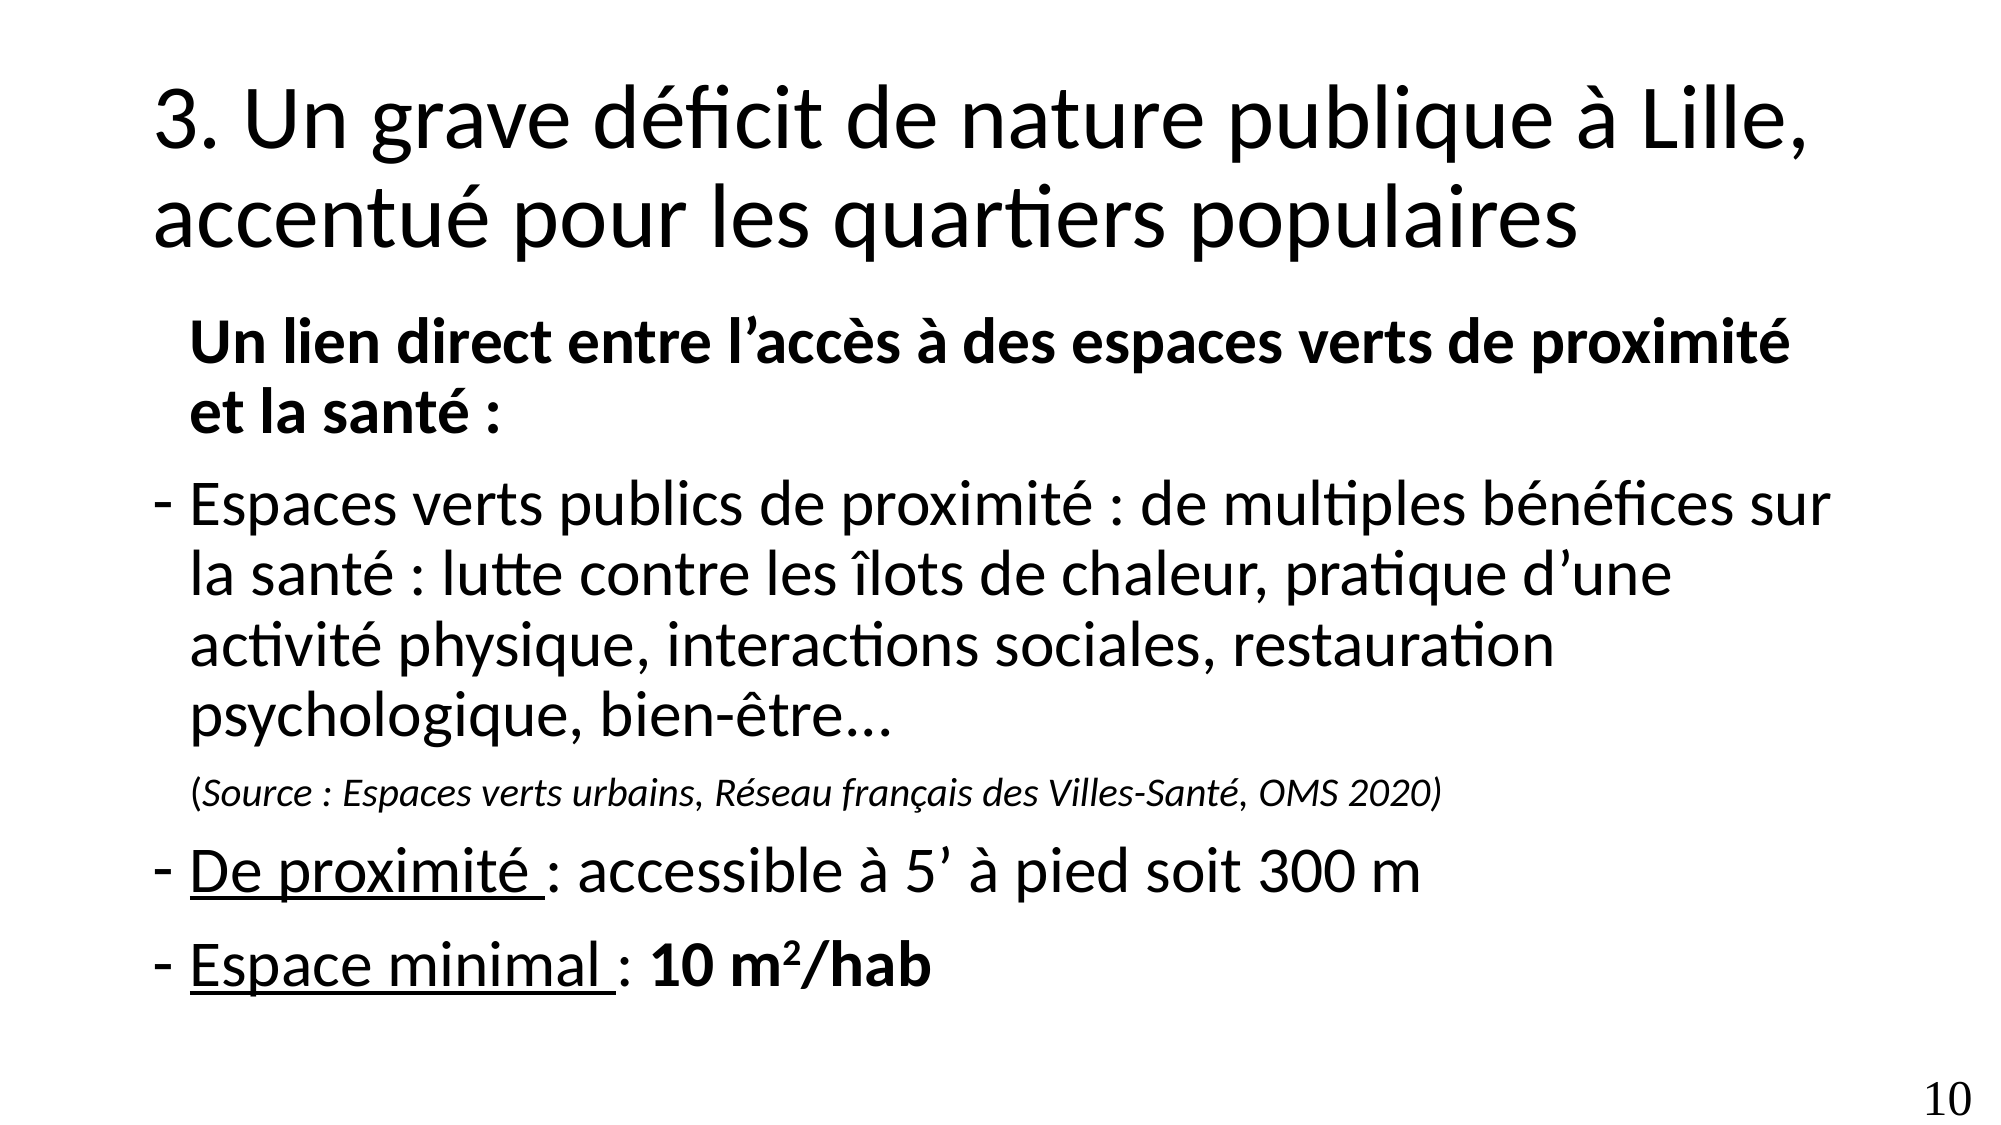

# 3. Un grave déficit de nature publique à Lille, accentué pour les quartiers populaires
Un lien direct entre l’accès à des espaces verts de proximité et la santé :
Espaces verts publics de proximité : de multiples bénéfices sur la santé : lutte contre les îlots de chaleur, pratique d’une activité physique, interactions sociales, restauration psychologique, bien-être...
(Source : Espaces verts urbains, Réseau français des Villes-Santé, OMS 2020)
De proximité : accessible à 5’ à pied soit 300 m
Espace minimal : 10 m2/hab
10